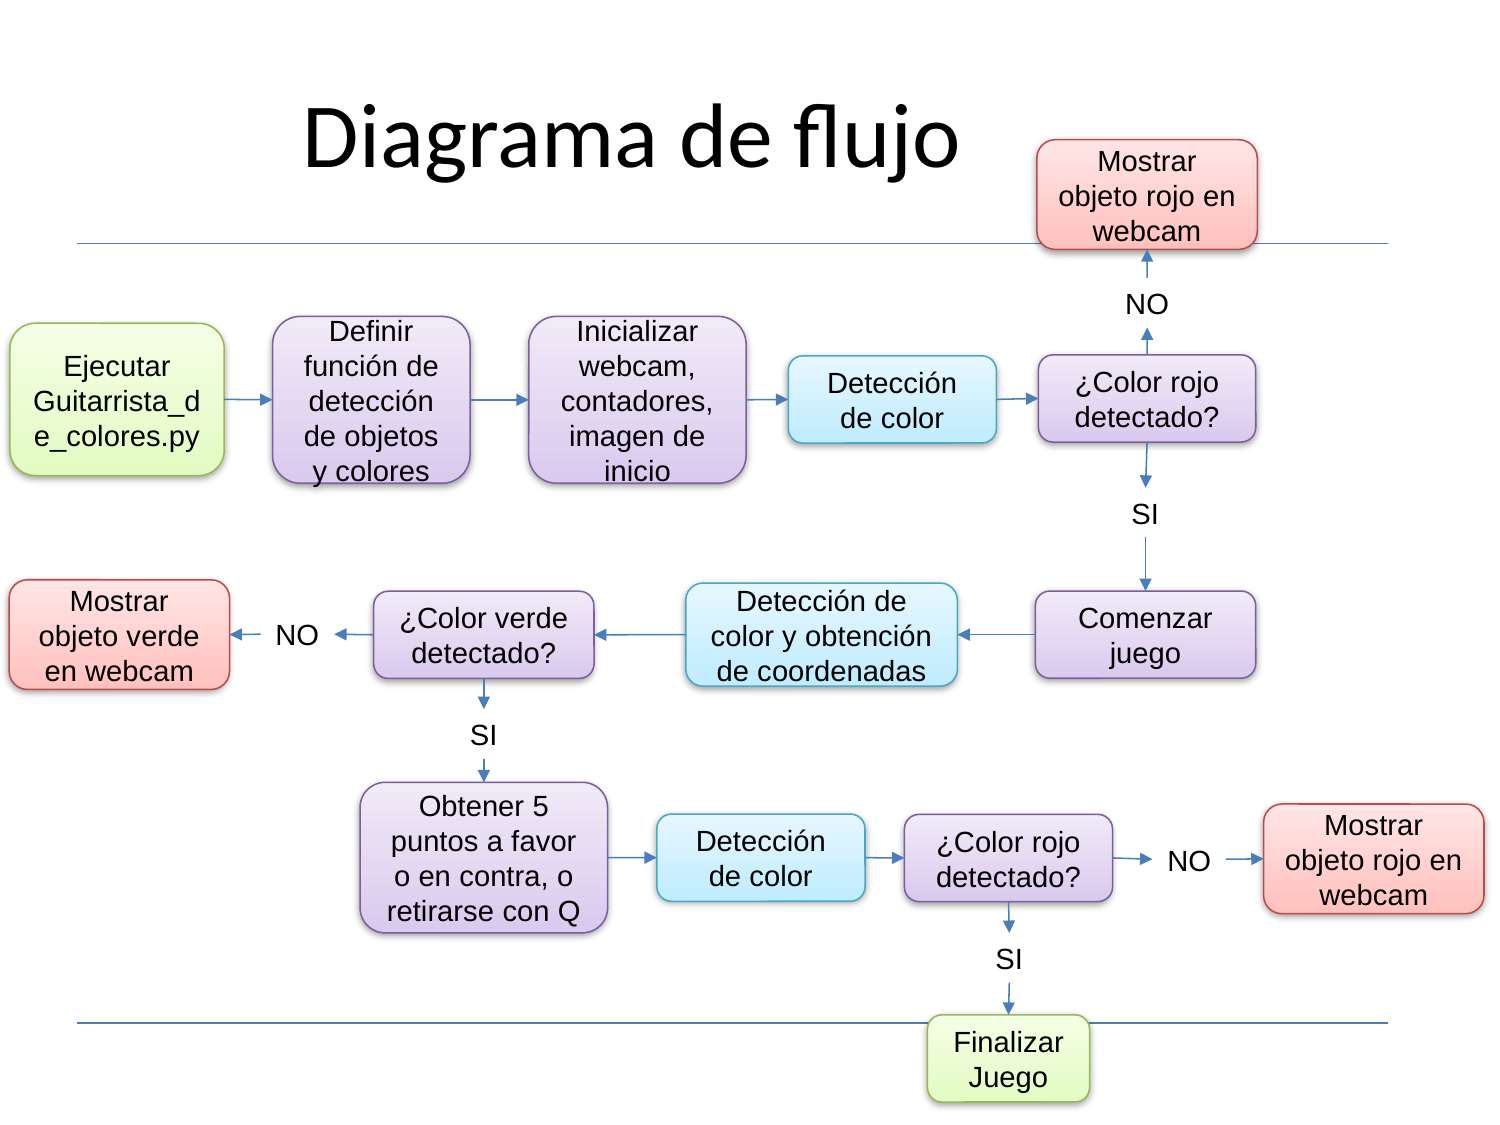

# Diagrama de flujo
Mostrar objeto rojo en webcam
NO
Definir función de detección de objetos y colores
Inicializar webcam, contadores, imagen de inicio
Ejecutar Guitarrista_de_colores.py
¿Color rojo detectado?
Detección de color
SI
Mostrar objeto verde en webcam
Detección de color y obtención de coordenadas
Comenzar juego
¿Color verde detectado?
NO
SI
Obtener 5 puntos a favor o en contra, o retirarse con Q
Mostrar objeto rojo en webcam
Detección de color
¿Color rojo detectado?
NO
SI
Finalizar Juego